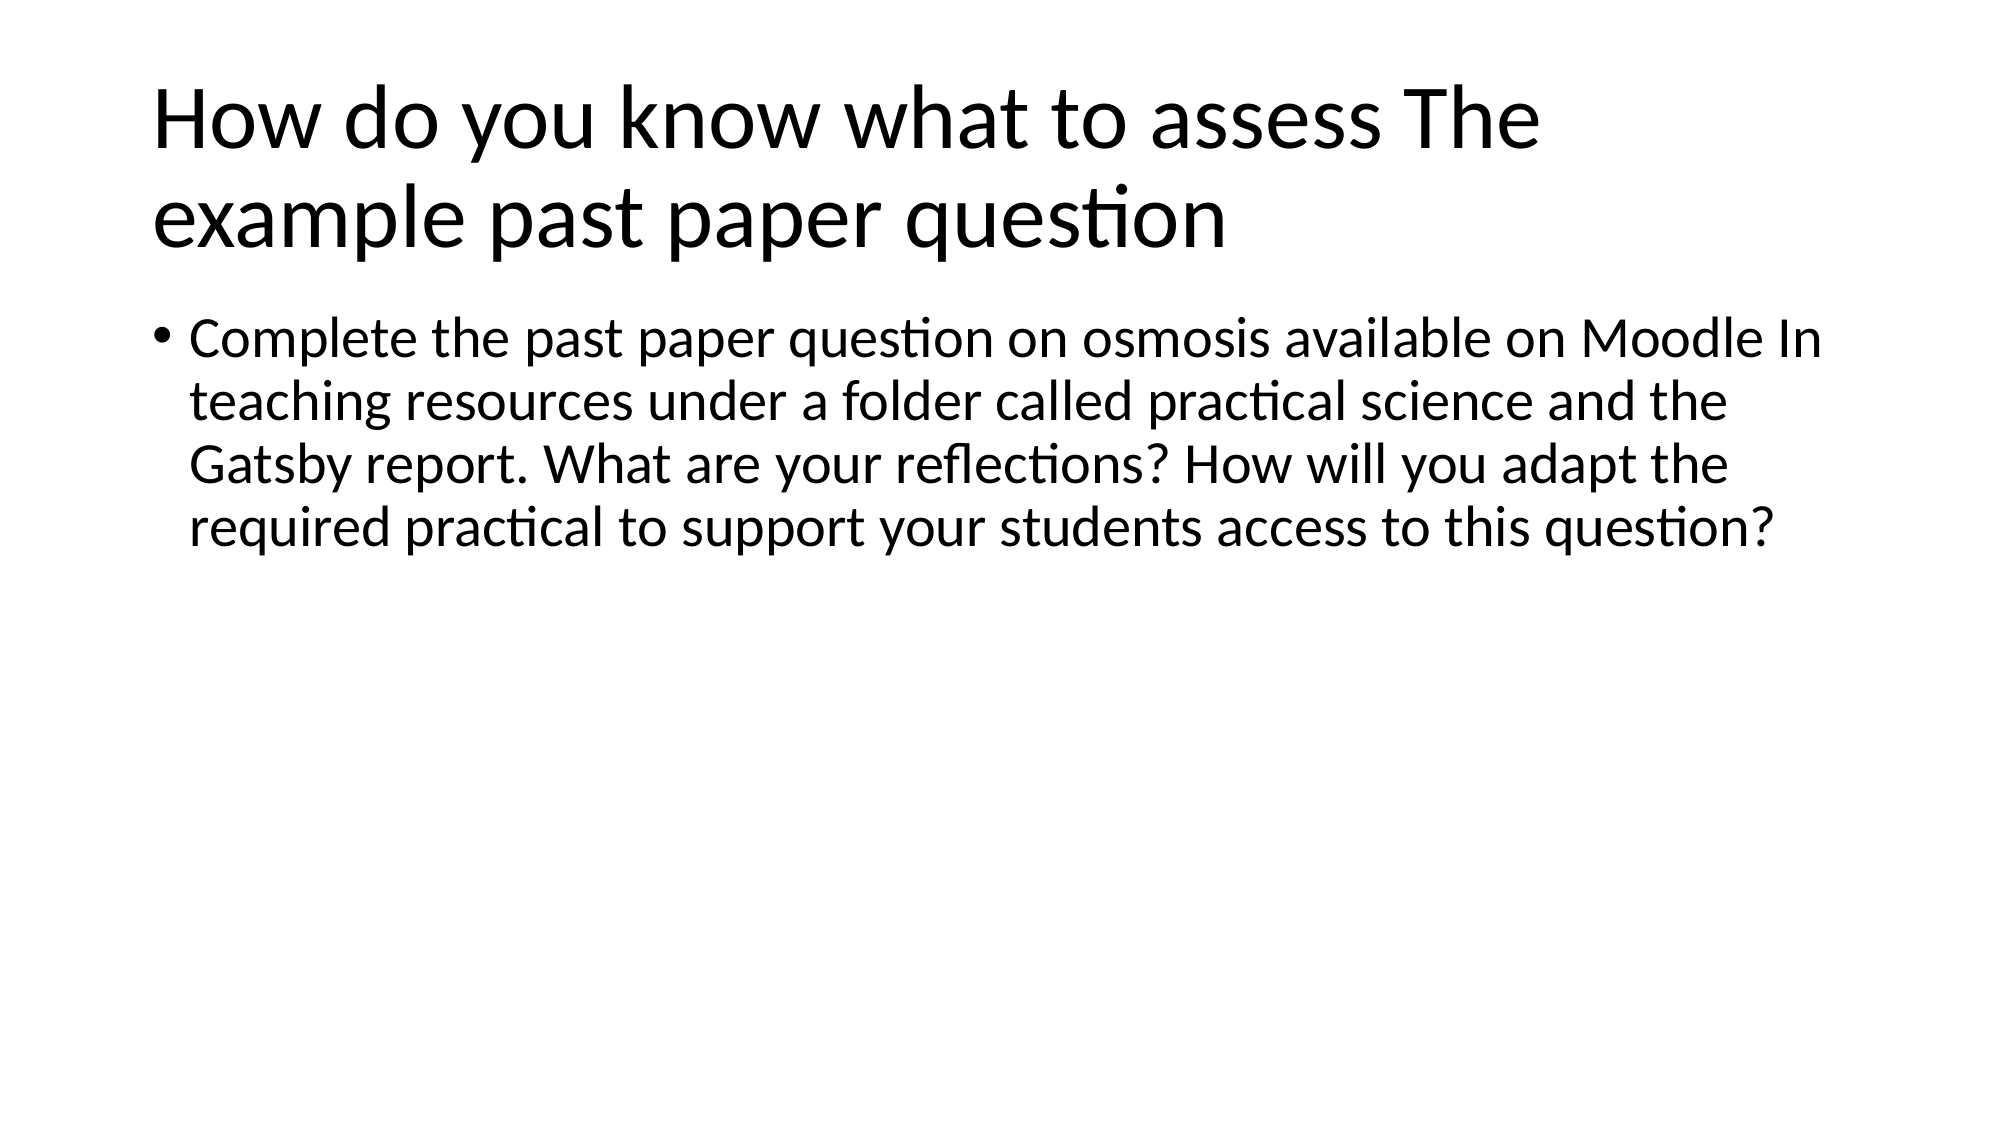

# How do you know what to assess The example past paper question
Complete the past paper question on osmosis available on Moodle In teaching resources under a folder called practical science and the Gatsby report. What are your reflections? How will you adapt the required practical to support your students access to this question?